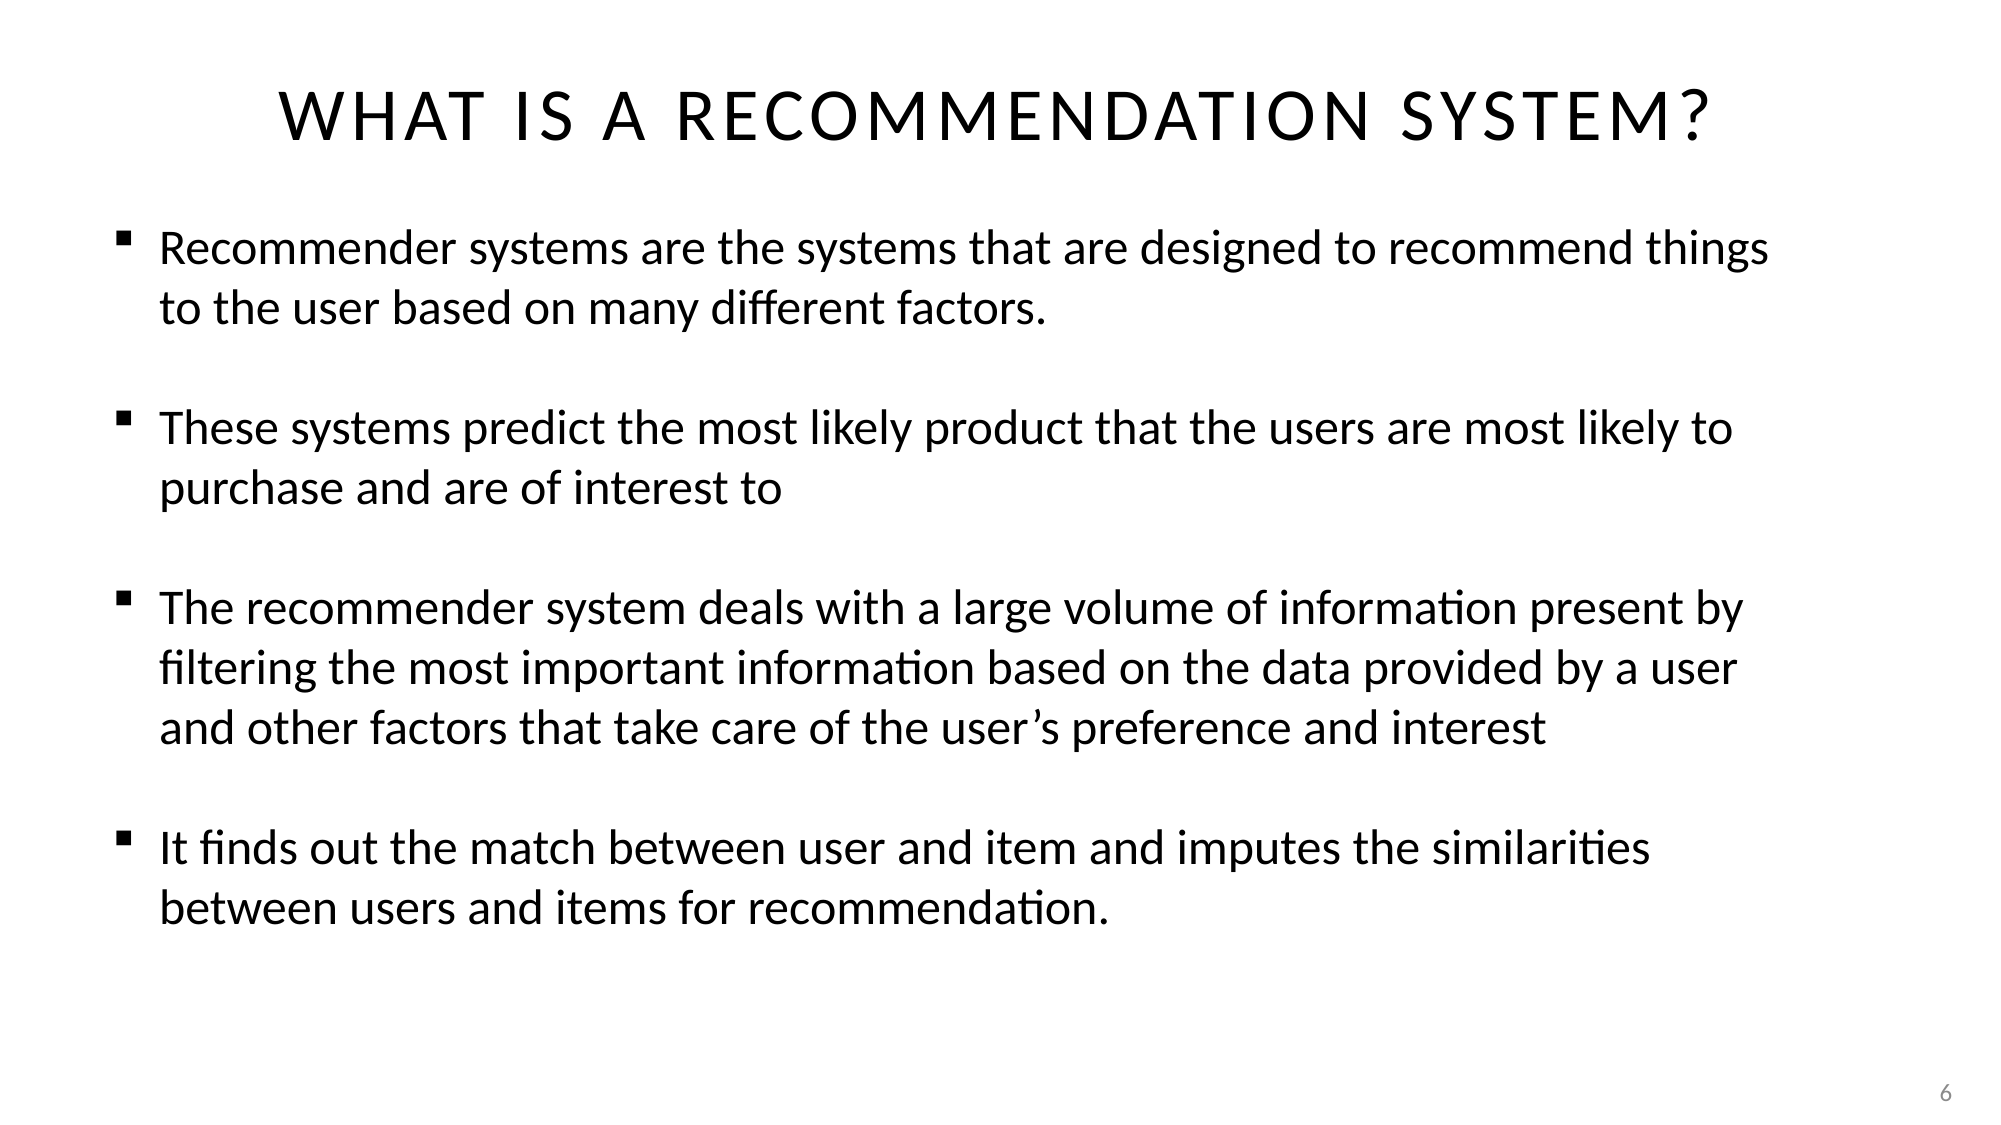

# What is a Recommendation System?
Recommender systems are the systems that are designed to recommend things to the user based on many different factors.

These systems predict the most likely product that the users are most likely to purchase and are of interest to

The recommender system deals with a large volume of information present by filtering the most important information based on the data provided by a user and other factors that take care of the user’s preference and interest

It finds out the match between user and item and imputes the similarities between users and items for recommendation.

6